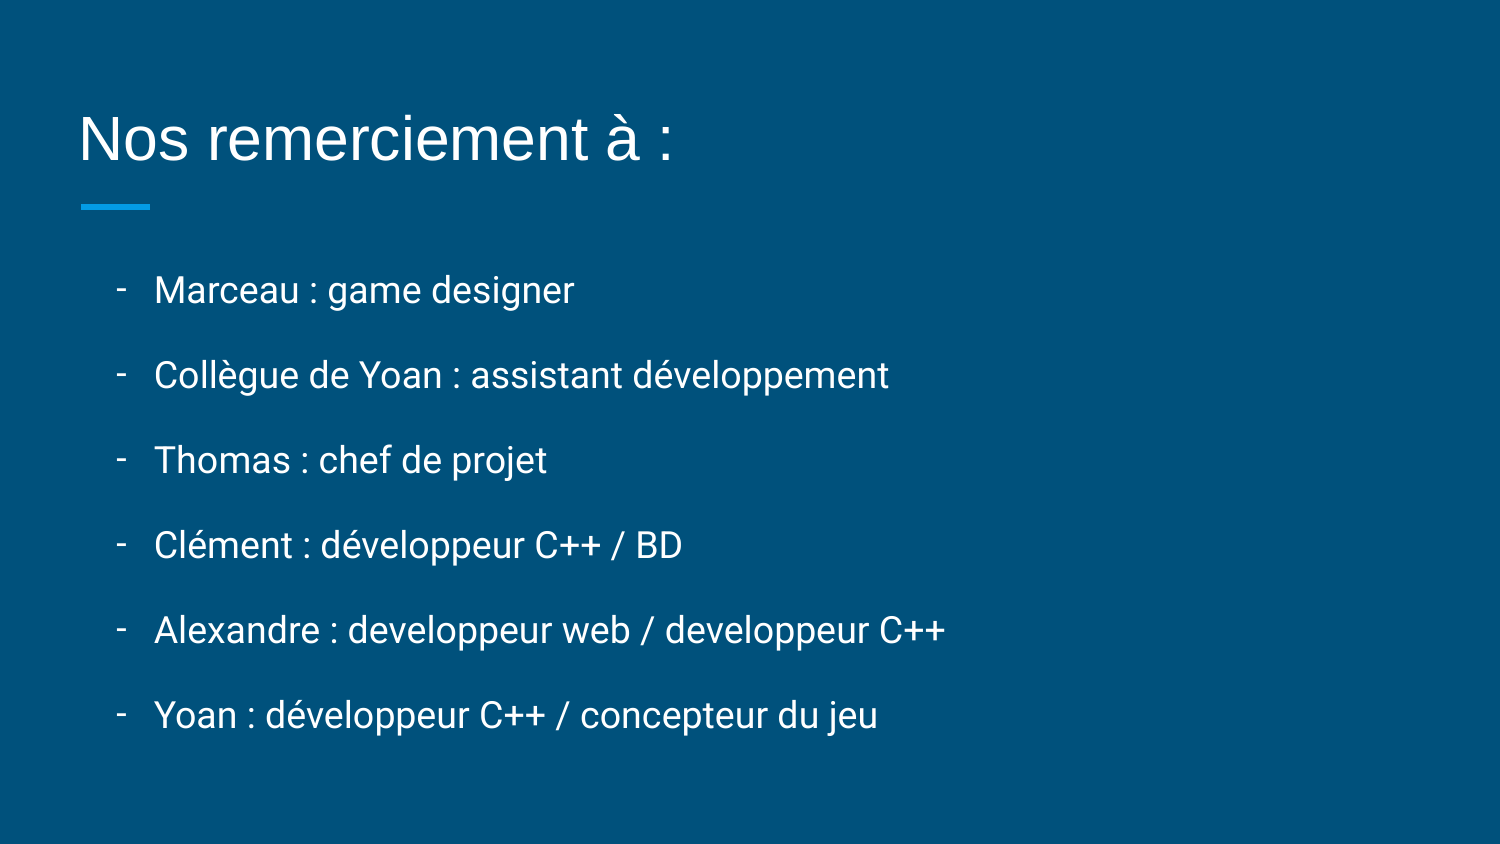

# Nos remerciement à :
Marceau : game designer
Collègue de Yoan : assistant développement
Thomas : chef de projet
Clément : développeur C++ / BD
Alexandre : developpeur web / developpeur C++
Yoan : développeur C++ / concepteur du jeu